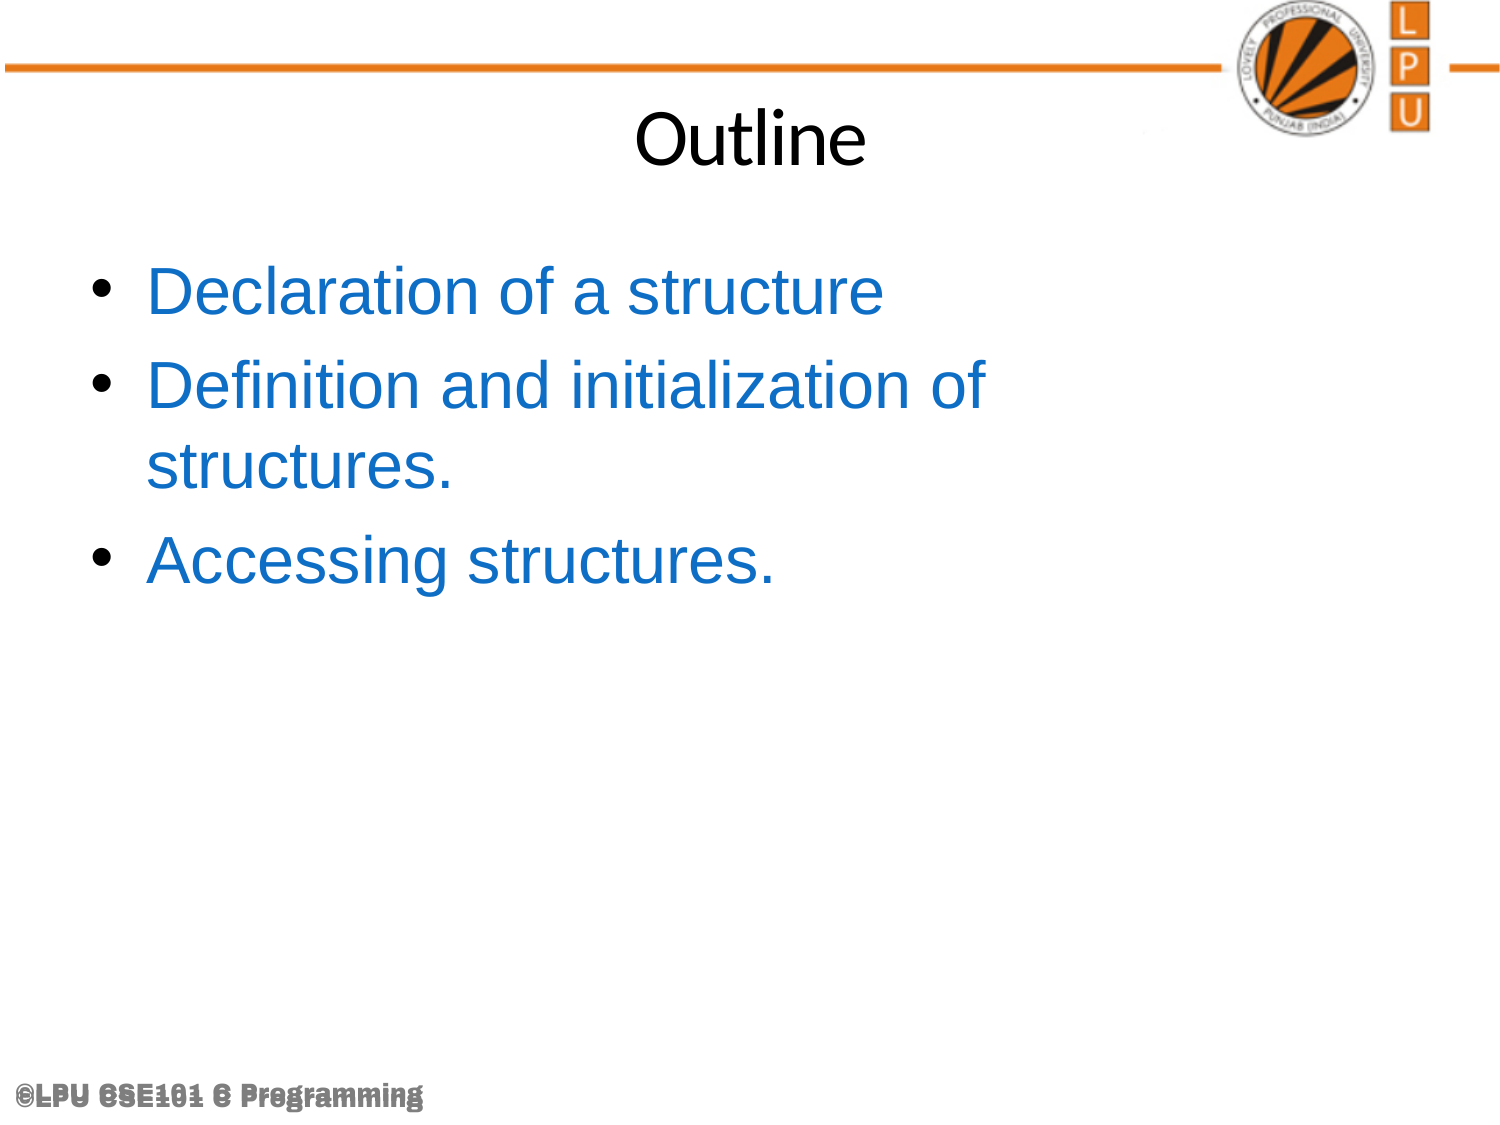

# Outline
Declaration of a structure
Definition and initialization of structures.
Accessing structures.
©LPU CSE101 C Programming